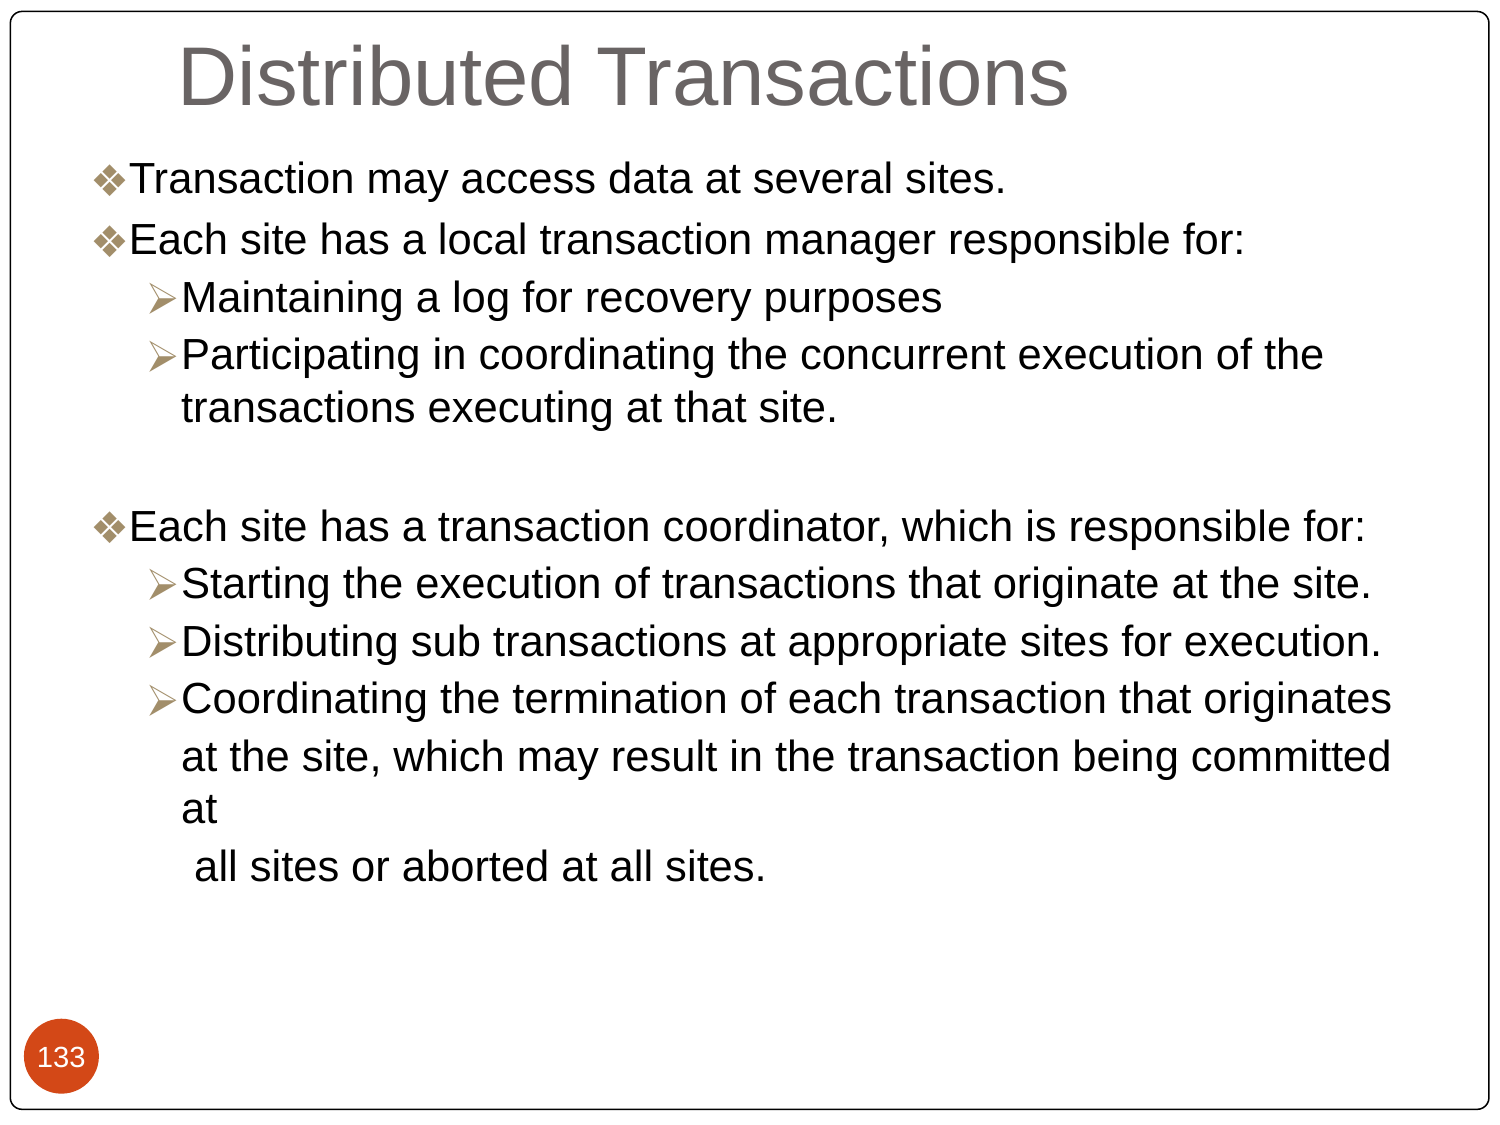

# Distributed Transactions

Transaction may access data at several sites.
Each site has a local transaction manager responsible for:
Maintaining a log for recovery purposes
Participating in coordinating the concurrent execution of the transactions executing at that site.

Each site has a transaction coordinator, which is responsible for:
Starting the execution of transactions that originate at the site.
Distributing sub transactions at appropriate sites for execution.
Coordinating the termination of each transaction that originates
	at the site, which may result in the transaction being committed at
    all sites or aborted at all sites.

133